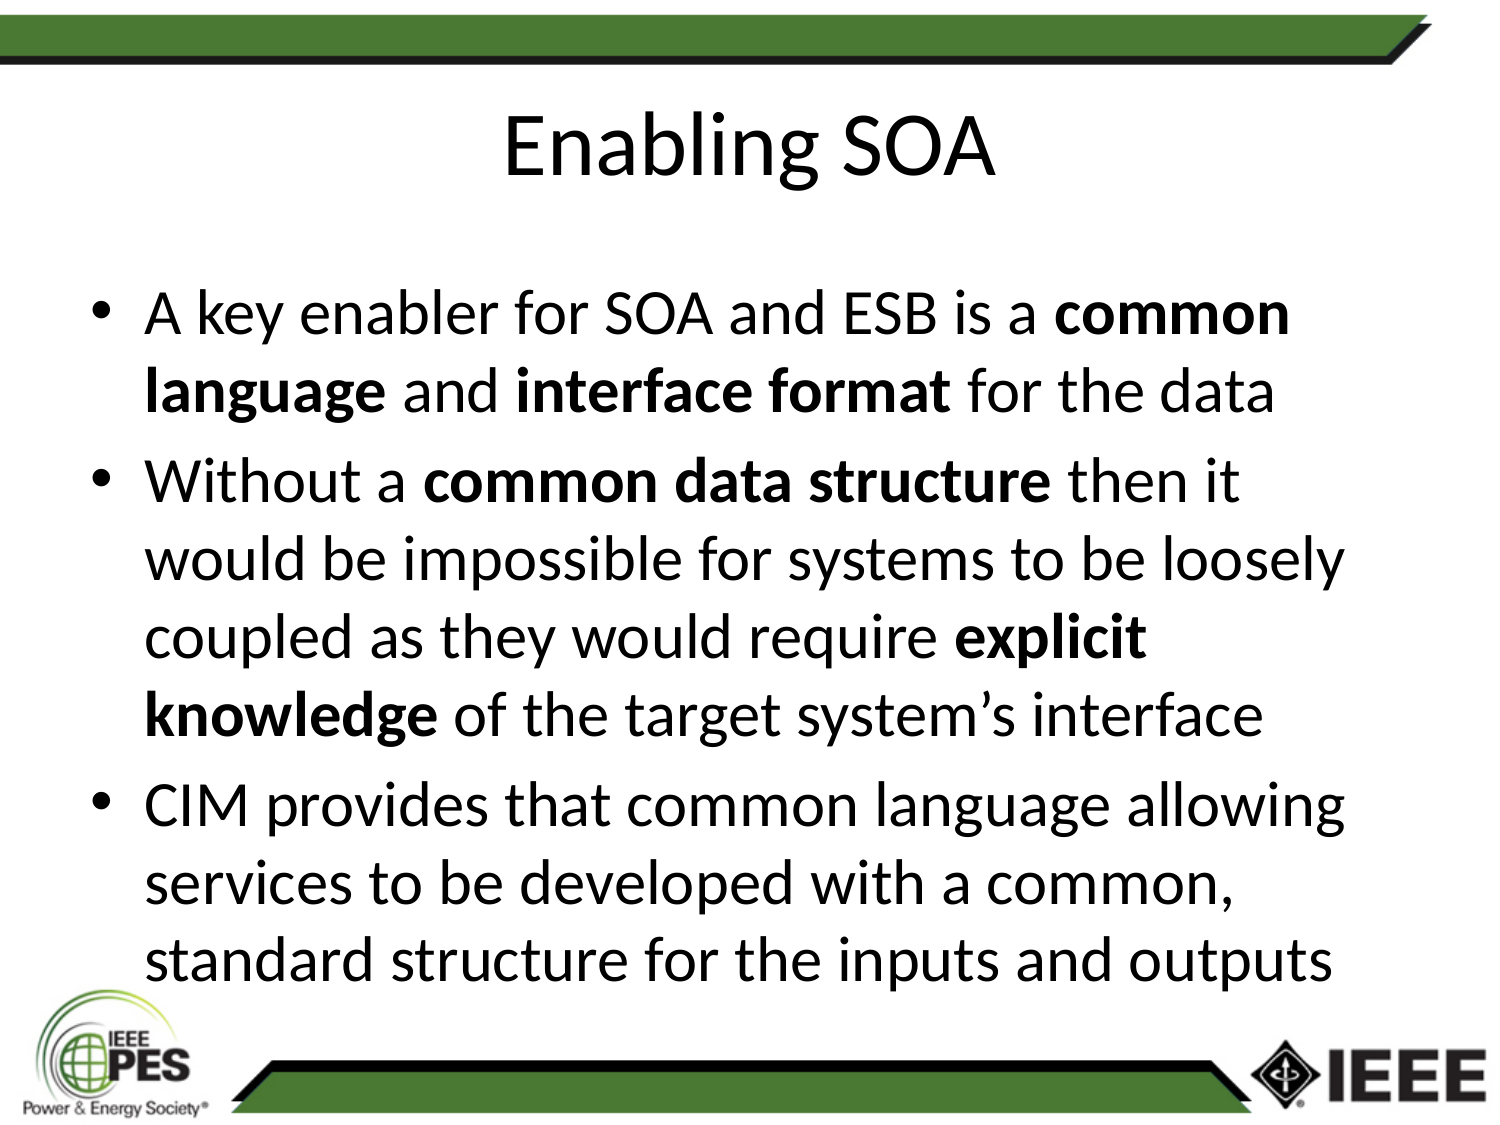

# Enabling SOA
A key enabler for SOA and ESB is a common language and interface format for the data
Without a common data structure then it would be impossible for systems to be loosely  coupled as they would require explicit knowledge of the target system’s interface
CIM provides that common language allowing services to be developed with a common, standard structure for the inputs and outputs